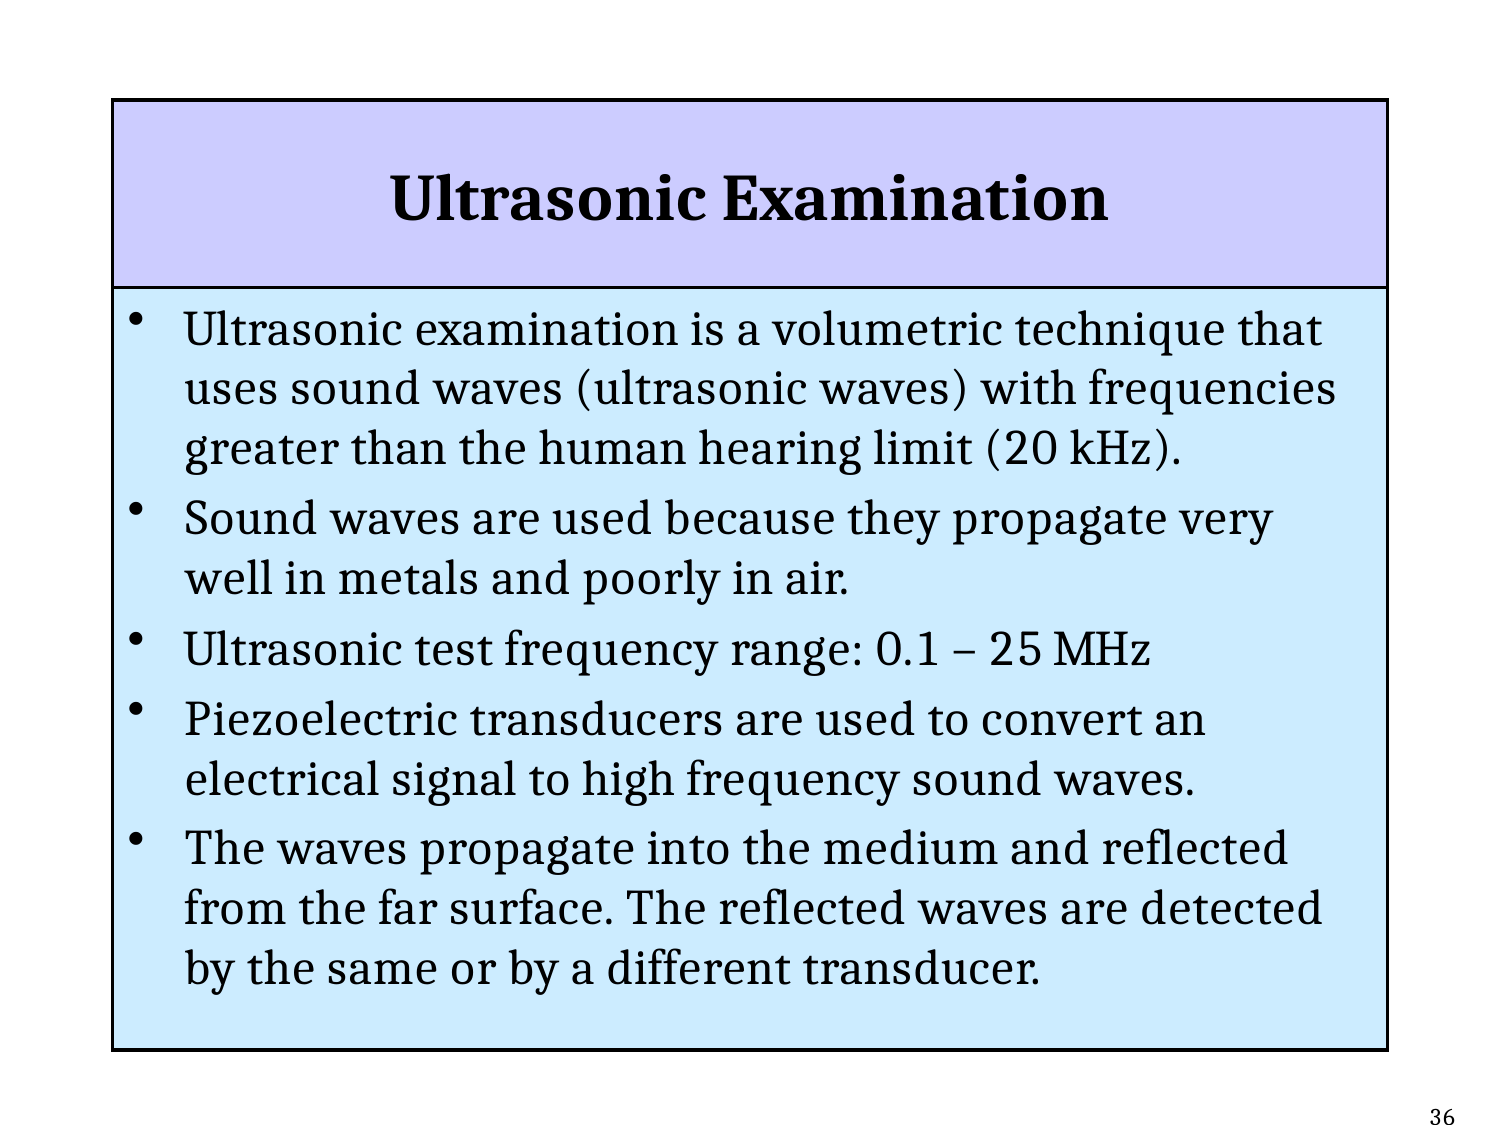

# Ultrasonic Examination
Ultrasonic examination is a volumetric technique that uses sound waves (ultrasonic waves) with frequencies greater than the human hearing limit (20 kHz).
Sound waves are used because they propagate very well in metals and poorly in air.
Ultrasonic test frequency range: 0.1 – 25 MHz
Piezoelectric transducers are used to convert an electrical signal to high frequency sound waves.
The waves propagate into the medium and reflected from the far surface. The reflected waves are detected by the same or by a different transducer.
36